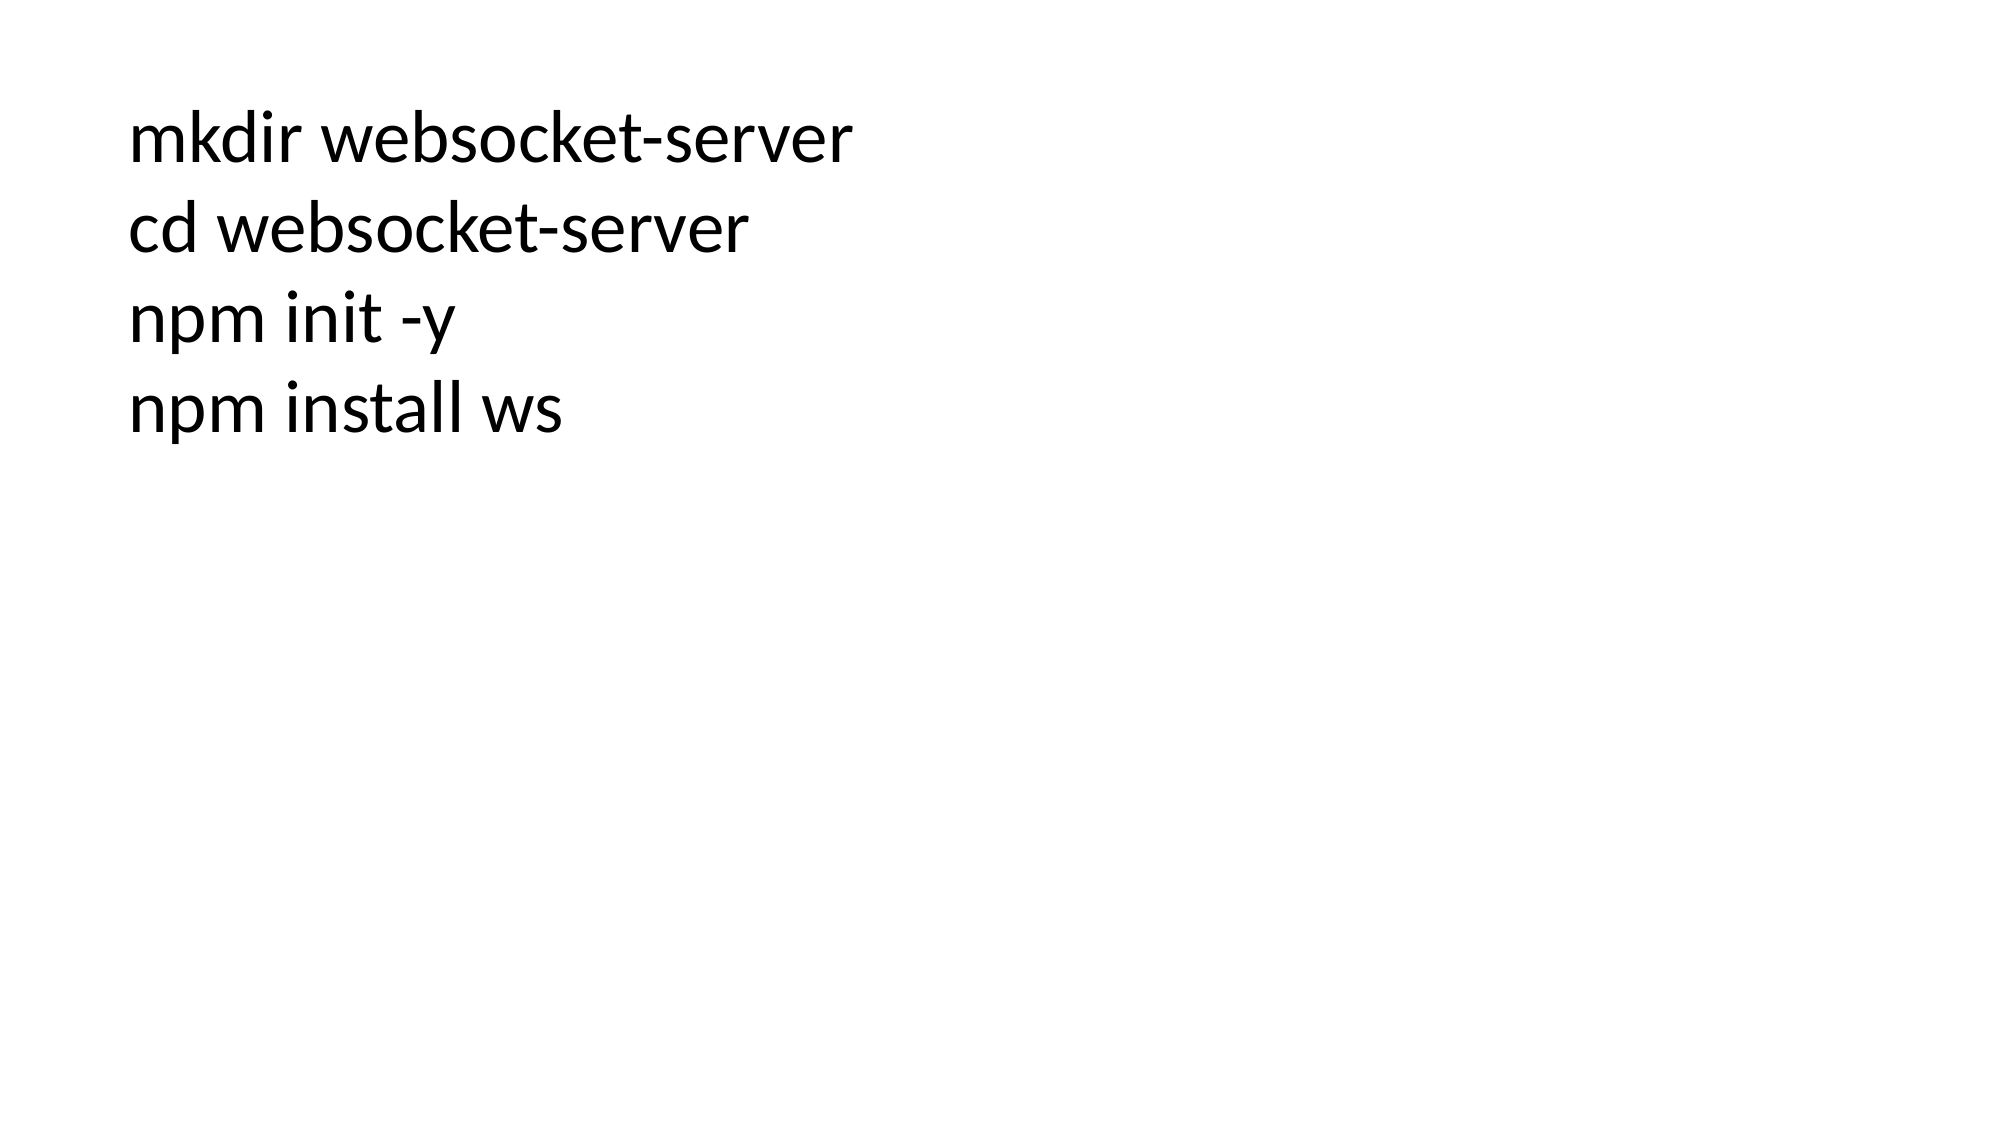

mkdir websocket-server
cd websocket-server
npm init -y
npm install ws